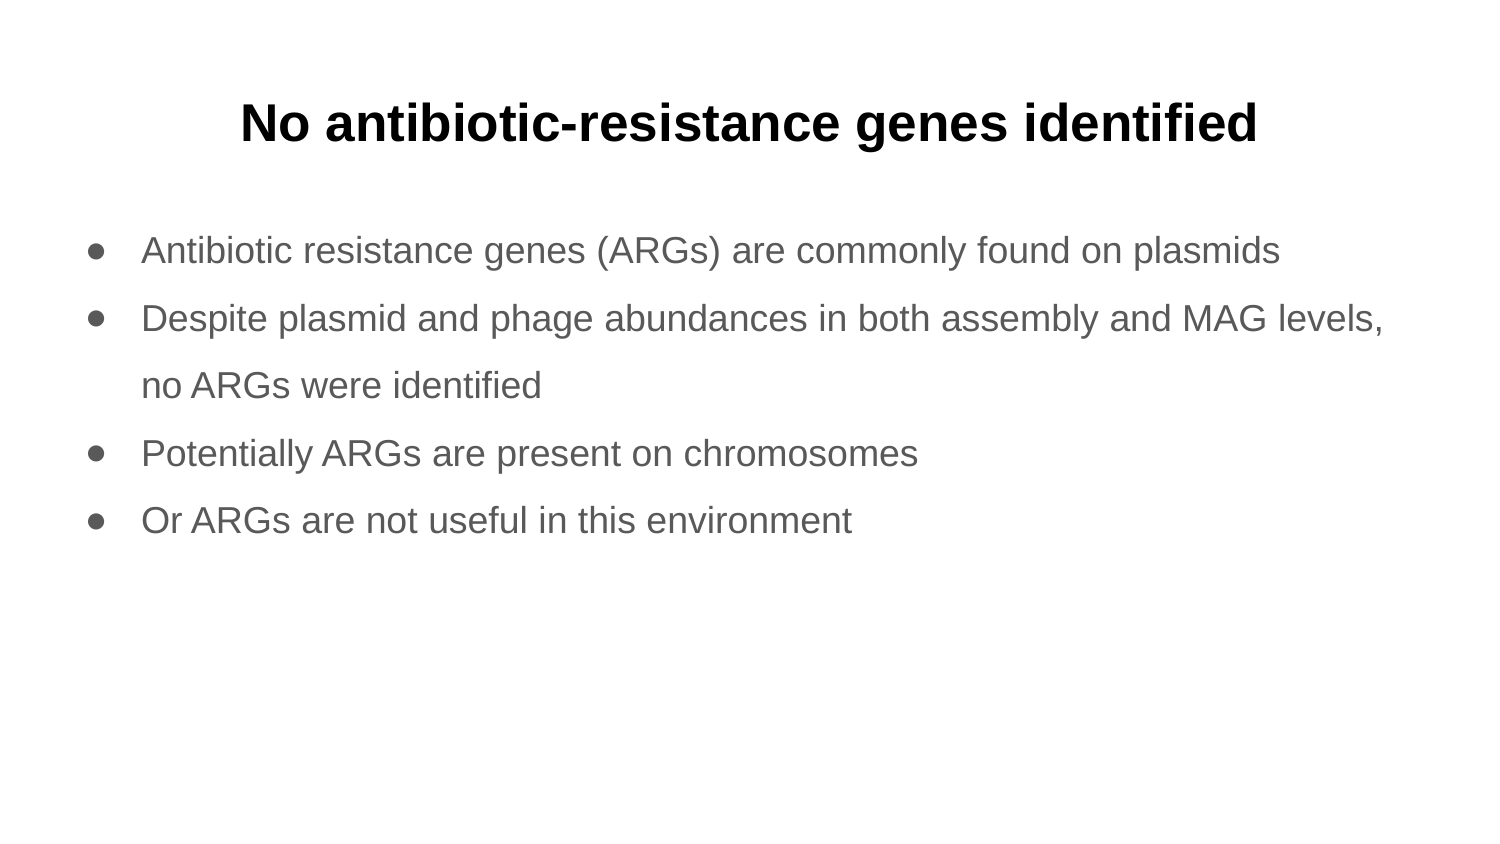

# No antibiotic-resistance genes identified
Antibiotic resistance genes (ARGs) are commonly found on plasmids
Despite plasmid and phage abundances in both assembly and MAG levels, no ARGs were identified
Potentially ARGs are present on chromosomes
Or ARGs are not useful in this environment